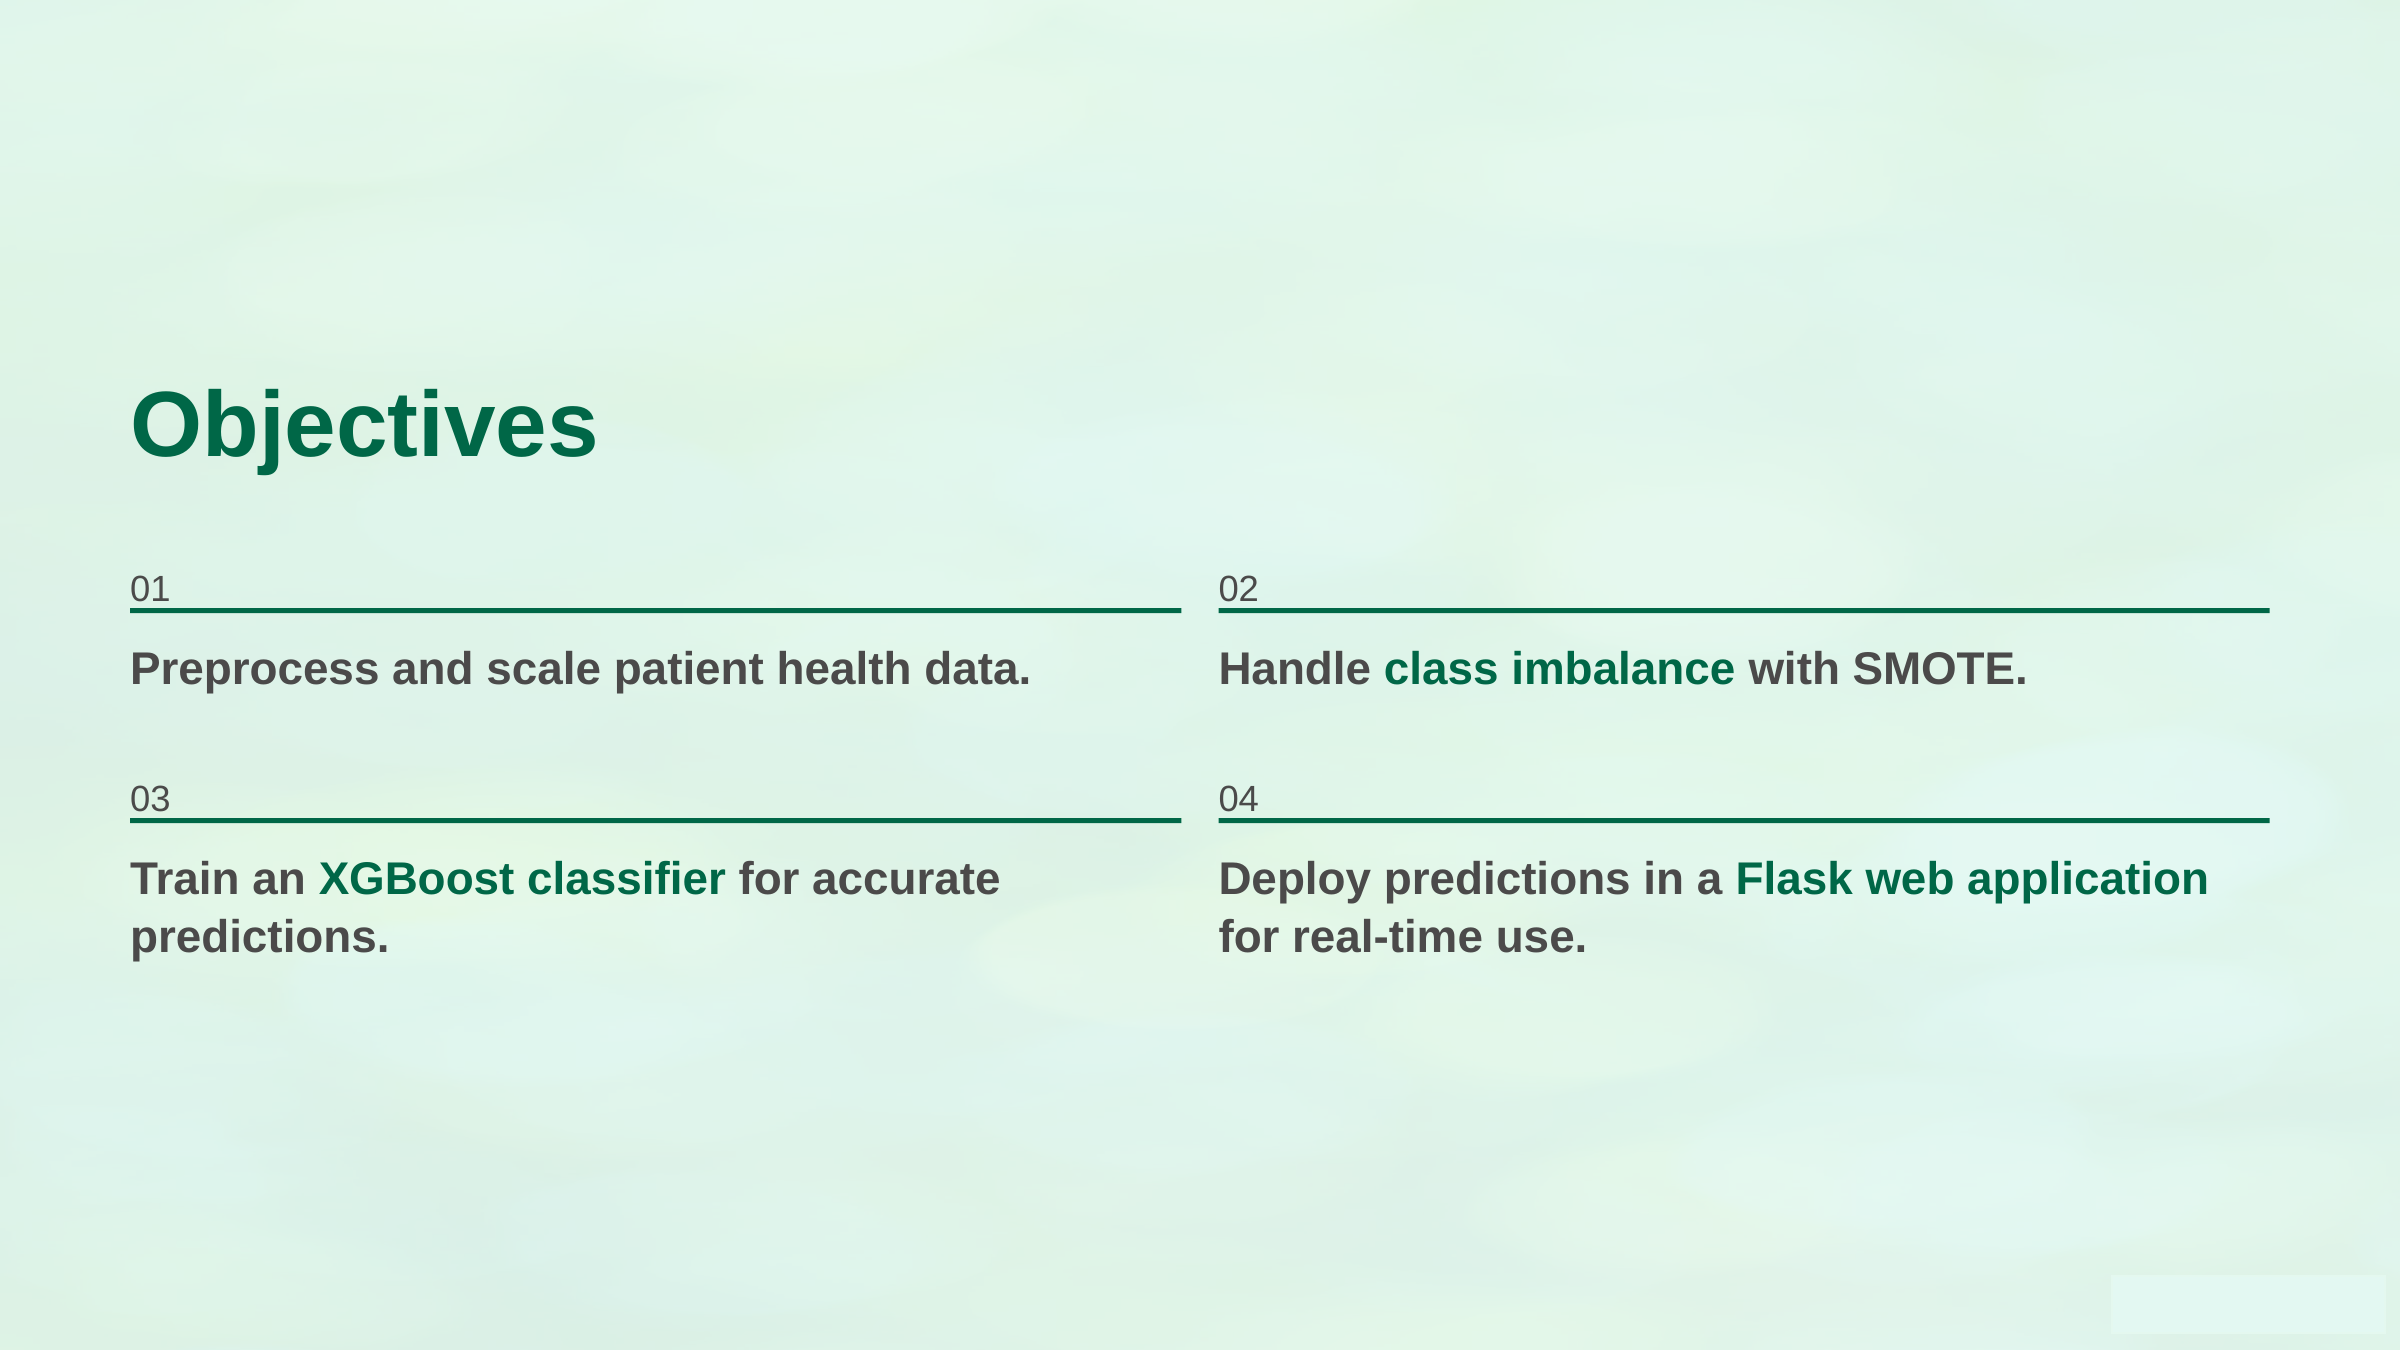

Objectives
01
02

Preprocess and scale patient health data.
Handle class imbalance with SMOTE.
03
04

Train an XGBoost classifier for accurate predictions.
Deploy predictions in a Flask web application for real-time use.